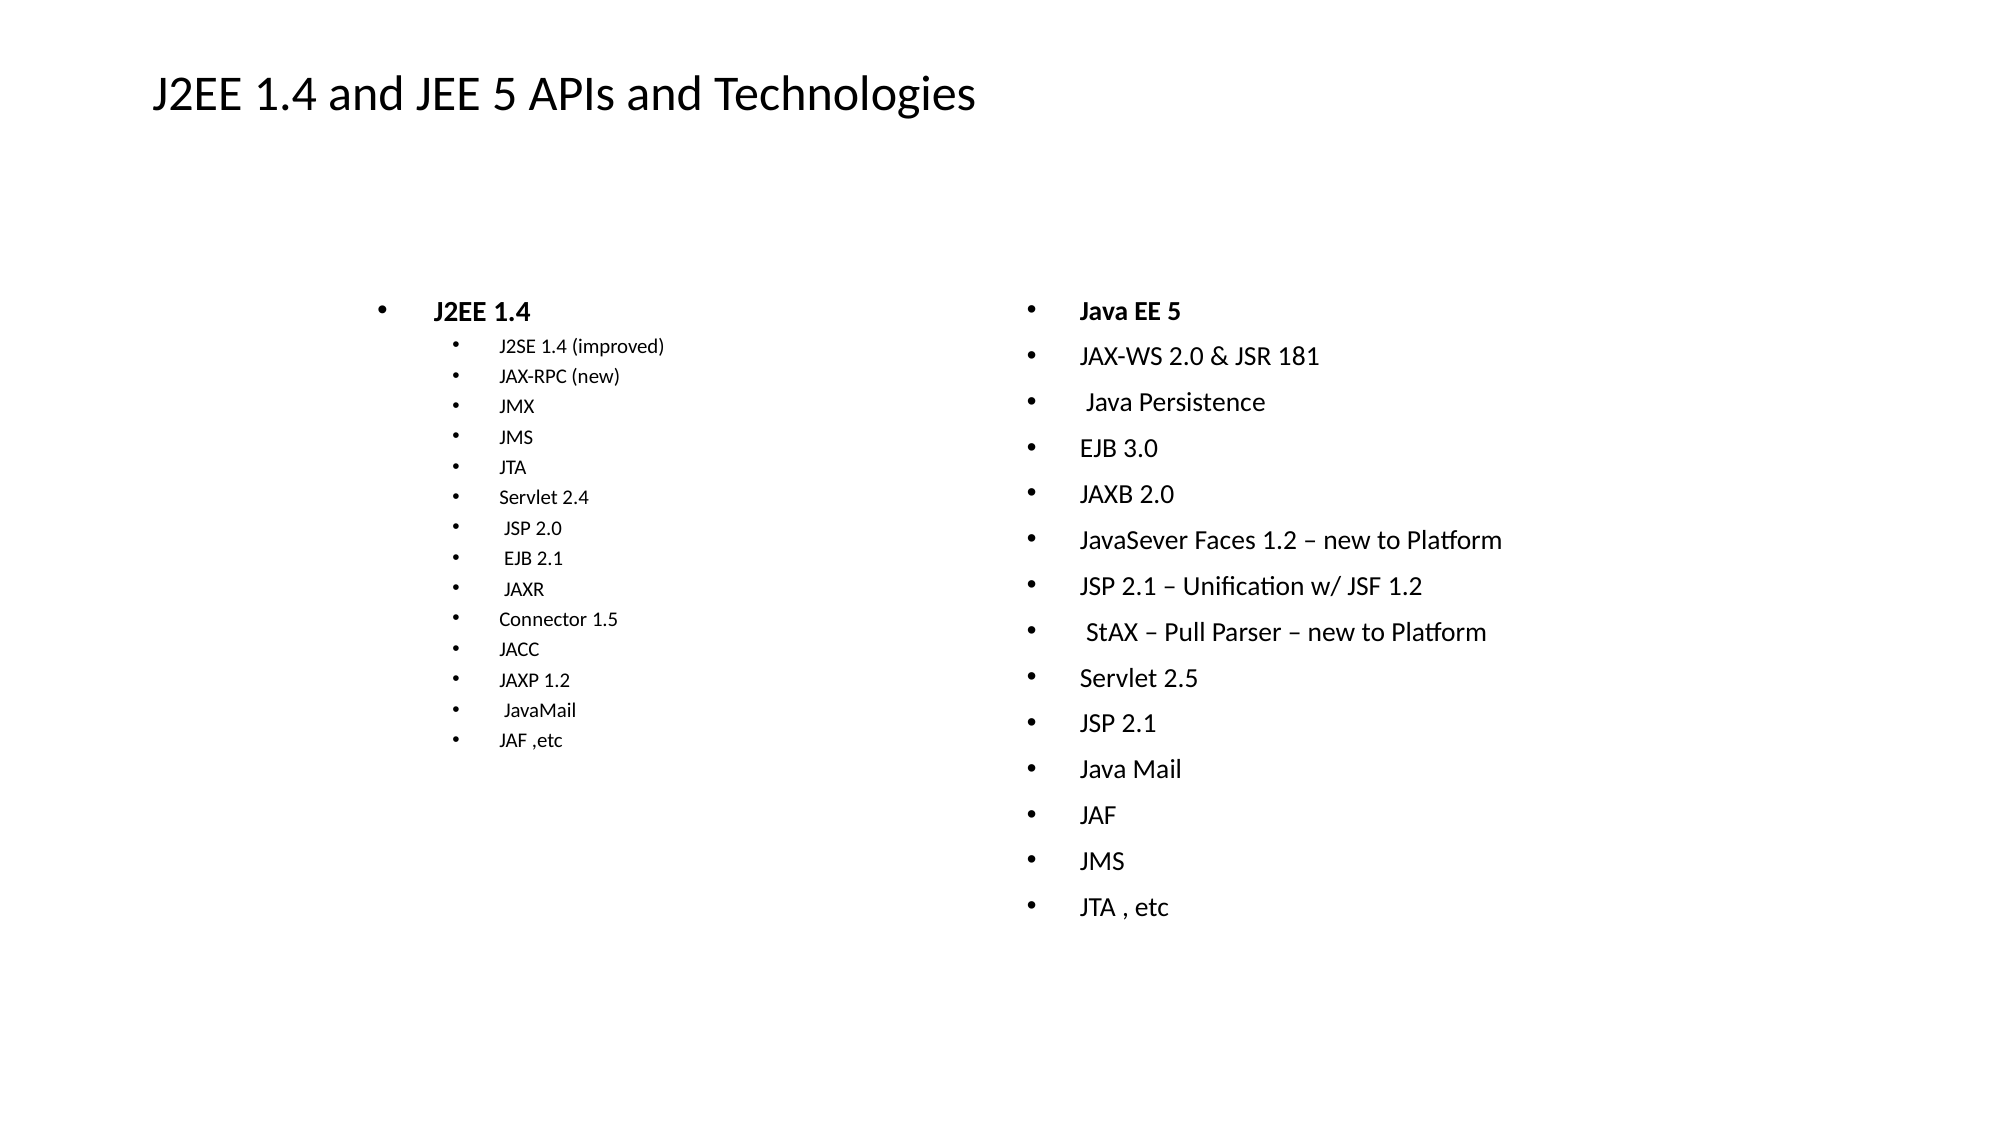

# J2EE 1.4 and JEE 5 APIs and Technologies
J2EE 1.4
J2SE 1.4 (improved)
JAX-RPC (new)
JMX
JMS
JTA
Servlet 2.4
 JSP 2.0
 EJB 2.1
 JAXR
Connector 1.5
JACC
JAXP 1.2
 JavaMail
JAF ,etc
Java EE 5
JAX-WS 2.0 & JSR 181
 Java Persistence
EJB 3.0
JAXB 2.0
JavaSever Faces 1.2 – new to Platform
JSP 2.1 – Unification w/ JSF 1.2
 StAX – Pull Parser – new to Platform
Servlet 2.5
JSP 2.1
Java Mail
JAF
JMS
JTA , etc
13